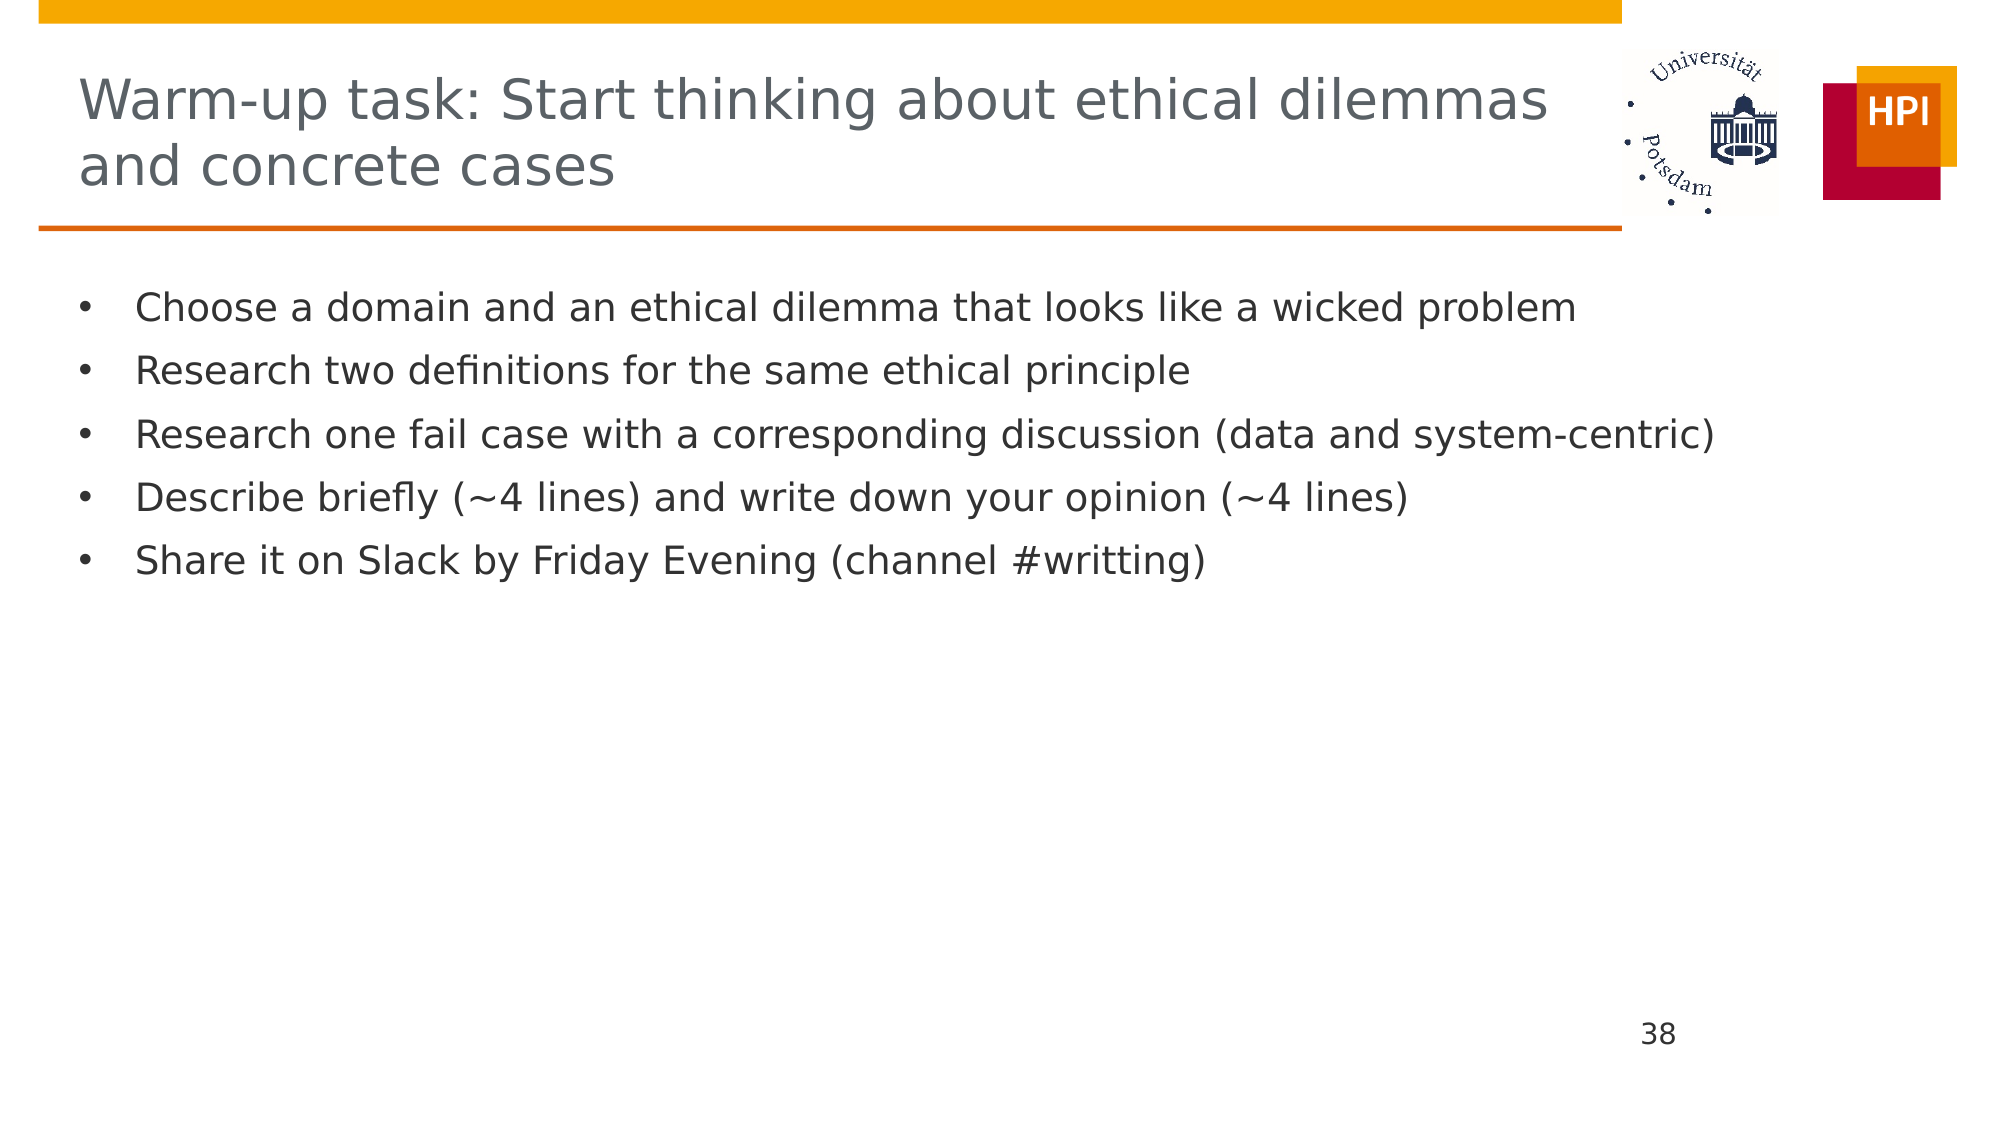

# Warm-up task: Start thinking about ethical dilemmas and concrete cases
Choose a domain and an ethical dilemma that looks like a wicked problem
Research two definitions for the same ethical principle
Research one fail case with a corresponding discussion (data and system-centric)
Describe briefly (~4 lines) and write down your opinion (~4 lines)
Share it on Slack by Friday Evening (channel #writting)

38